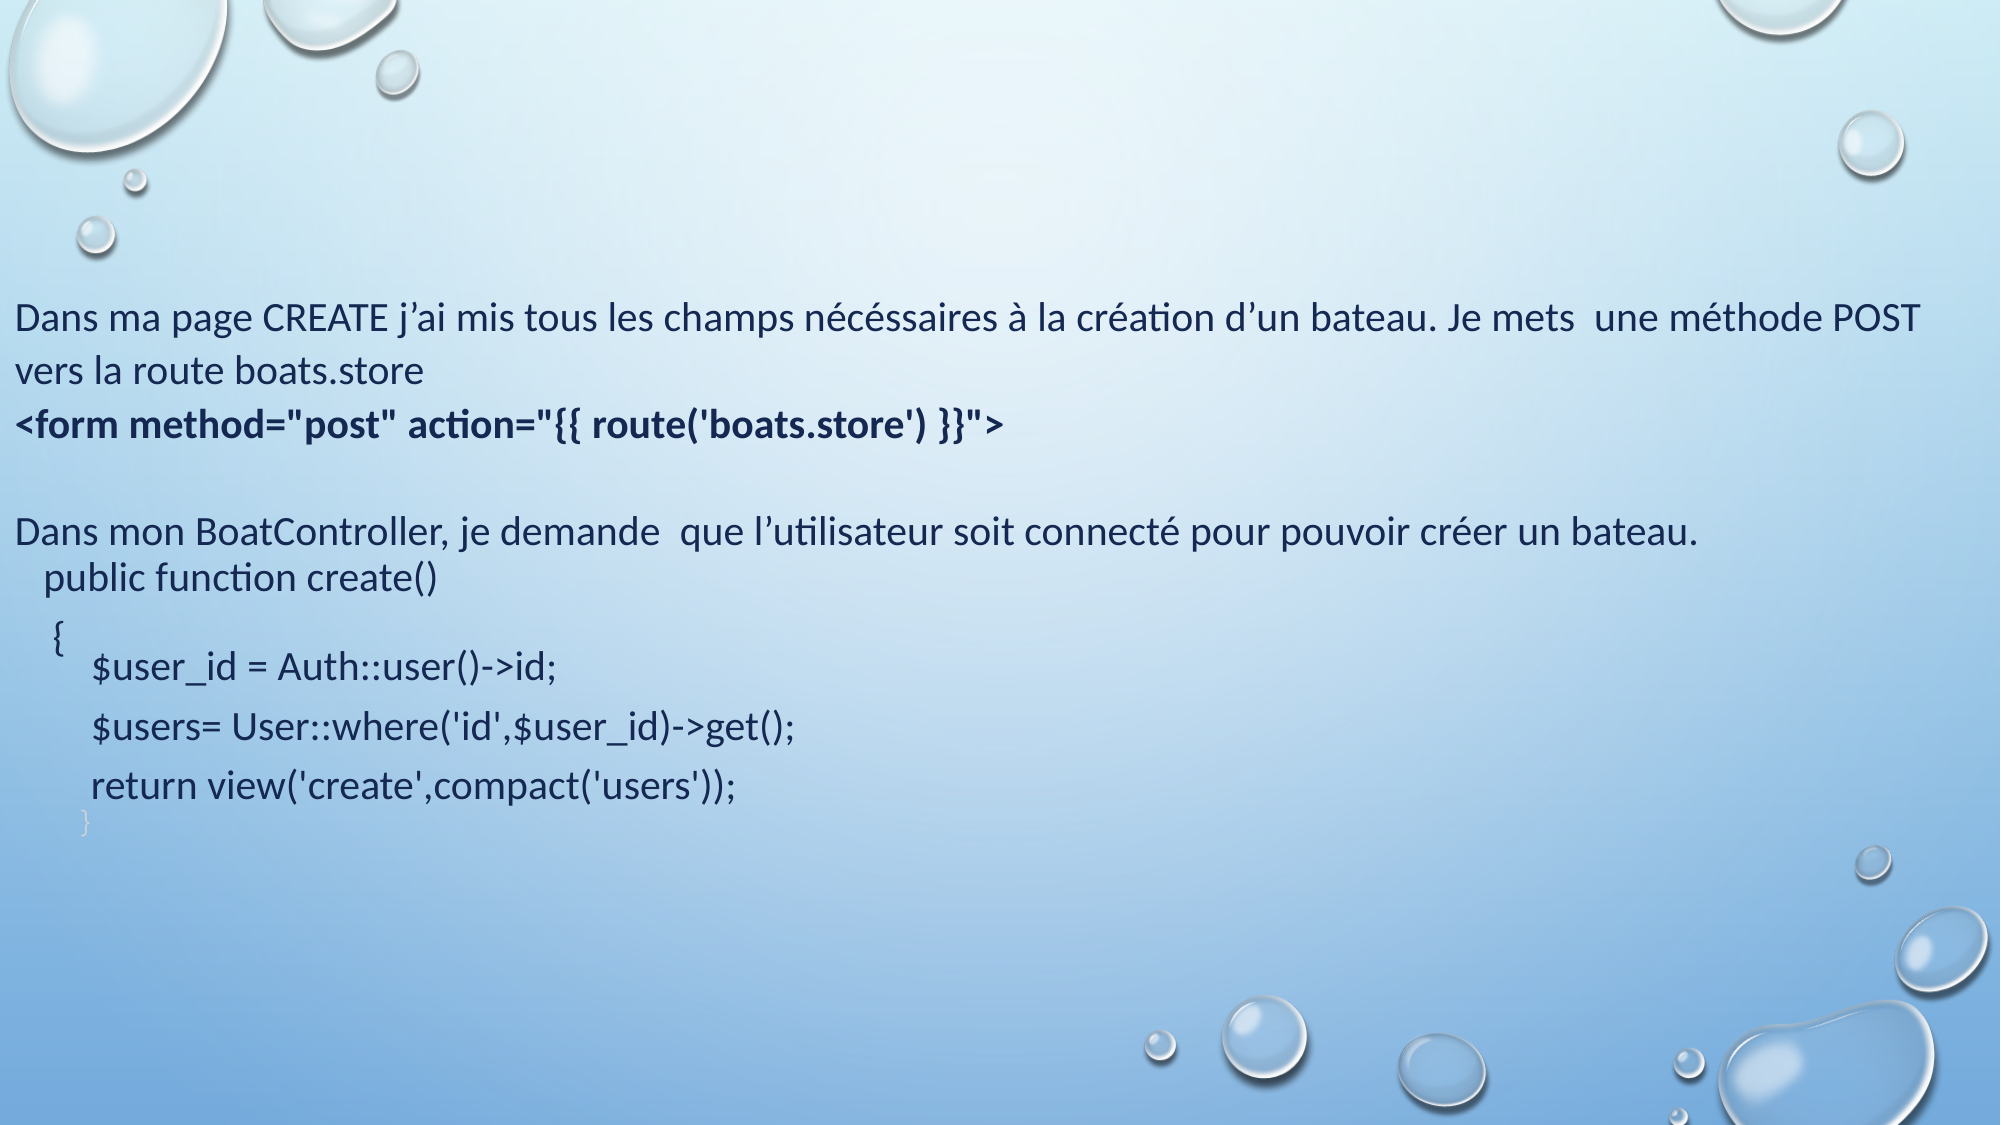

Dans ma page CREATE j’ai mis tous les champs nécéssaires à la création d’un bateau. Je mets  une méthode POST vers la route boats.store
<form method="post" action="{{ route('boats.store') }}">

Dans mon BoatController, je demande  que l’utilisateur soit connecté pour pouvoir créer un bateau.
   public function create()

    {
        $user_id = Auth::user()->id;

        $users= User::where('id',$user_id)->get();

        return view('create',compact('users'));
    }